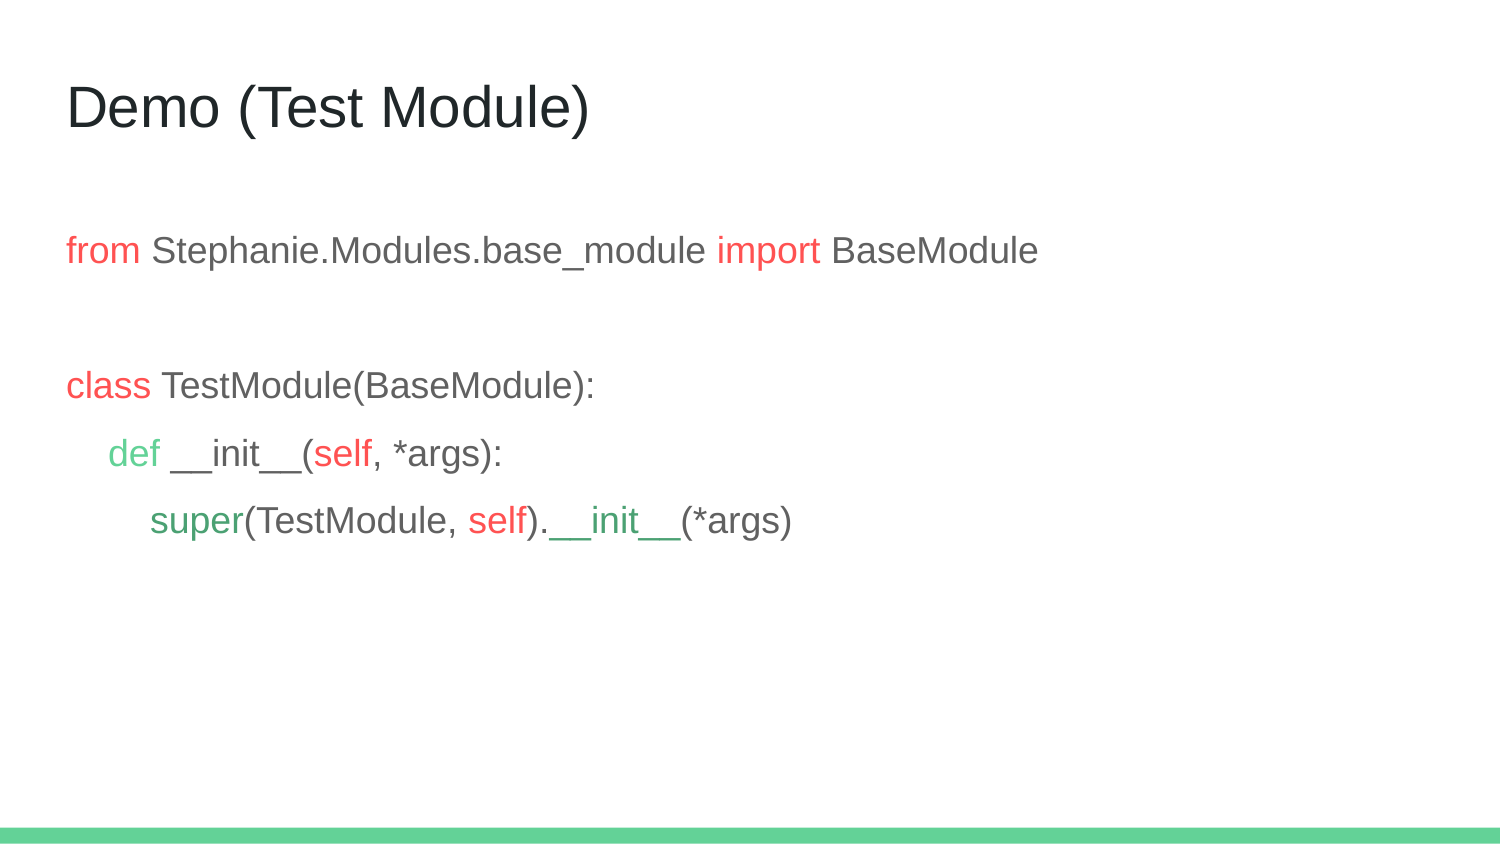

# Demo (Test Module)
from Stephanie.Modules.base_module import BaseModule
class TestModule(BaseModule):
    def __init__(self, *args):
        super(TestModule, self).__init__(*args)